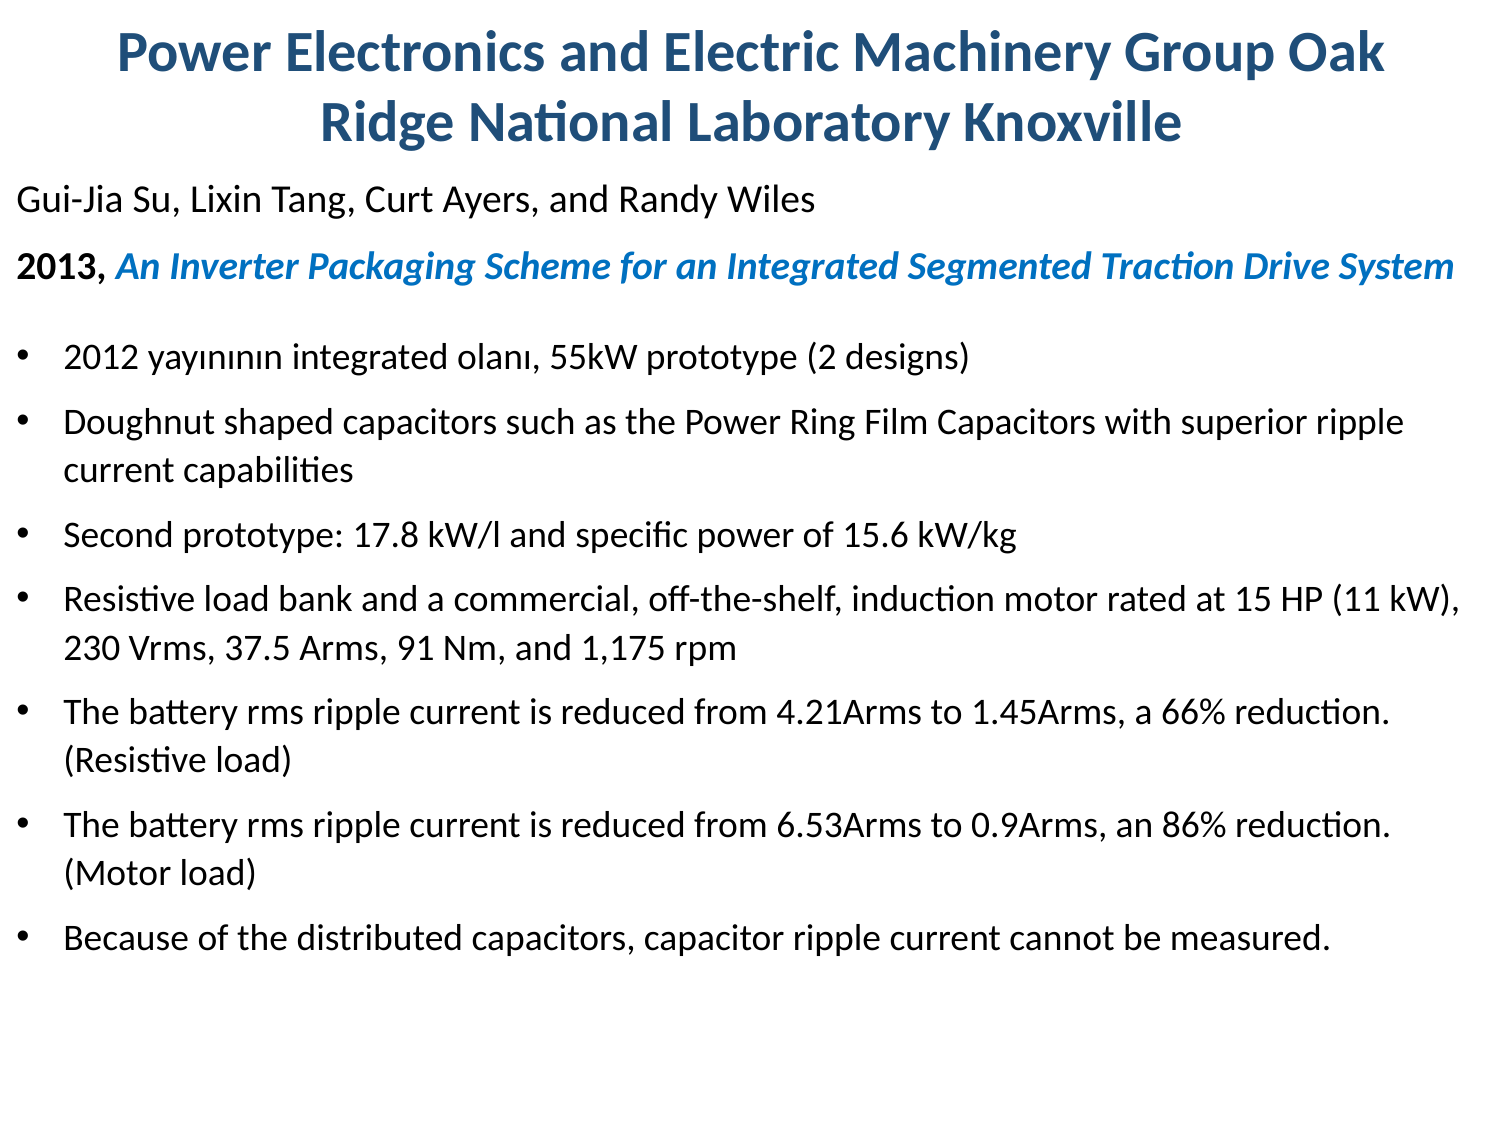

Power Electronics and Electric Machinery Group Oak Ridge National Laboratory Knoxville
Gui-Jia Su, Lixin Tang, Curt Ayers, and Randy Wiles
2013, An Inverter Packaging Scheme for an Integrated Segmented Traction Drive System
2012 yayınının integrated olanı, 55kW prototype (2 designs)
Doughnut shaped capacitors such as the Power Ring Film Capacitors with superior ripple current capabilities
Second prototype: 17.8 kW/l and specific power of 15.6 kW/kg
Resistive load bank and a commercial, off-the-shelf, induction motor rated at 15 HP (11 kW), 230 Vrms, 37.5 Arms, 91 Nm, and 1,175 rpm
The battery rms ripple current is reduced from 4.21Arms to 1.45Arms, a 66% reduction. (Resistive load)
The battery rms ripple current is reduced from 6.53Arms to 0.9Arms, an 86% reduction. (Motor load)
Because of the distributed capacitors, capacitor ripple current cannot be measured.